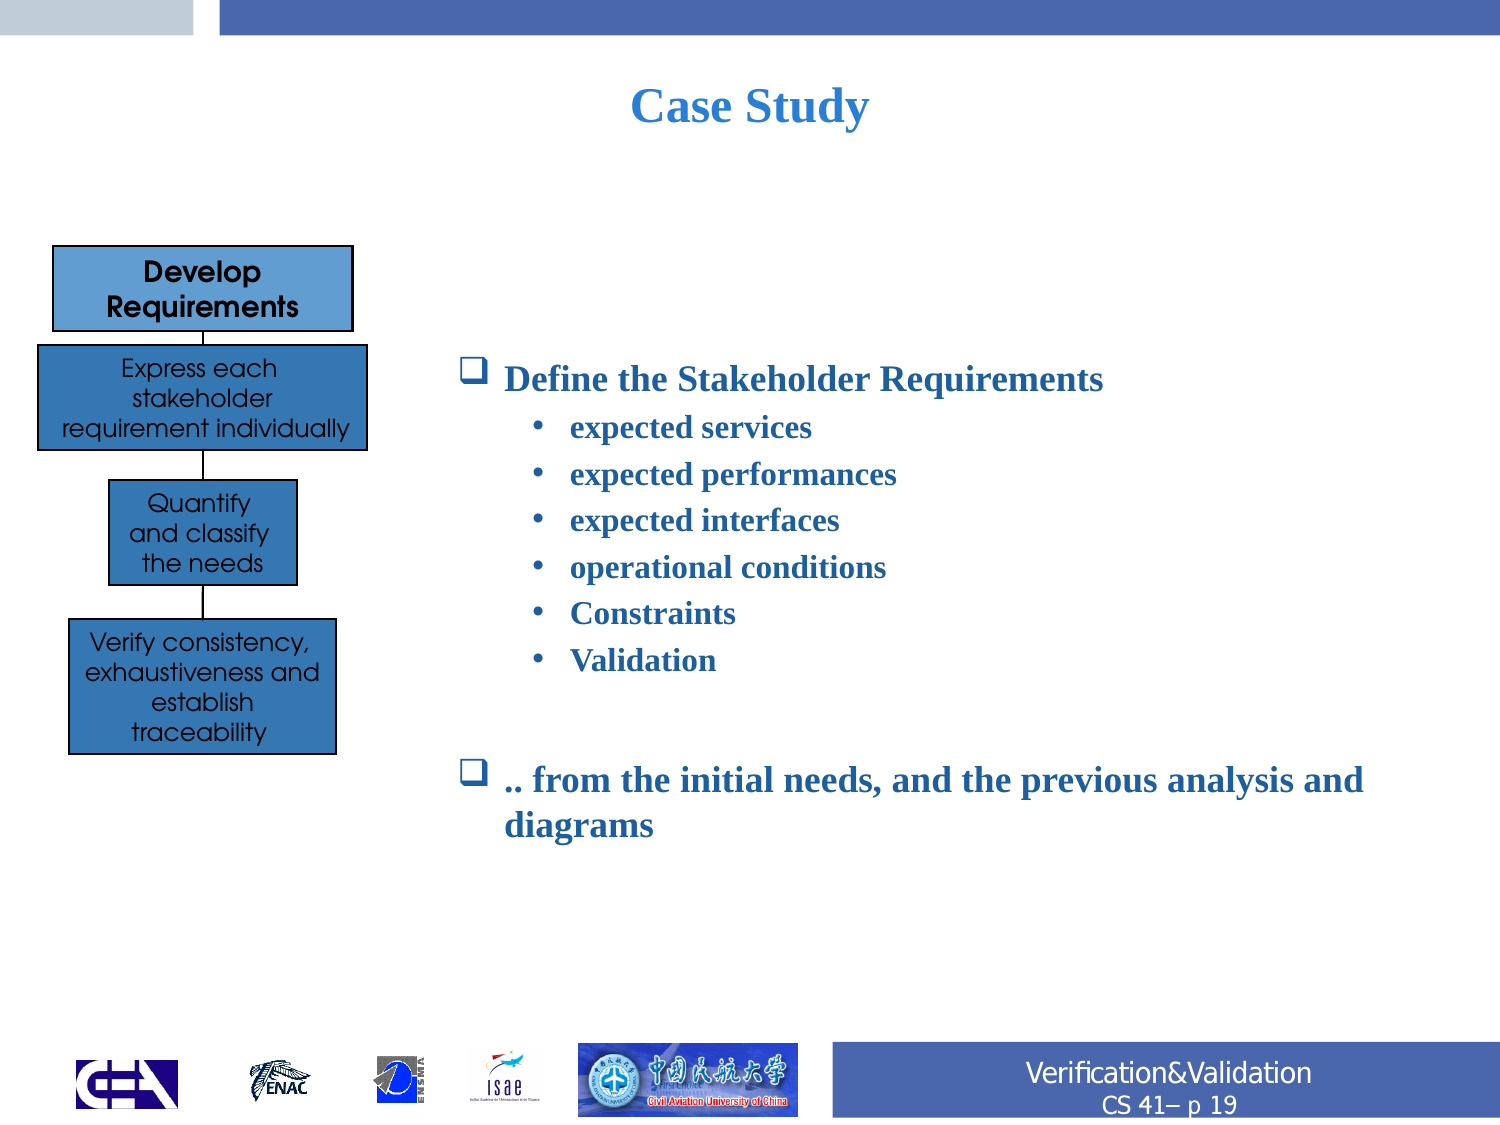

# Case Study

Define the Stakeholder Requirements
expected services
expected performances
expected interfaces
operational conditions
Constraints
Validation

.. from the initial needs, and the previous analysis and diagrams

Develop Requirements
Express each
stakeholder
 requirement individually
Quantify
and classify
the needs
Verify consistency,
exhaustiveness and establish traceability